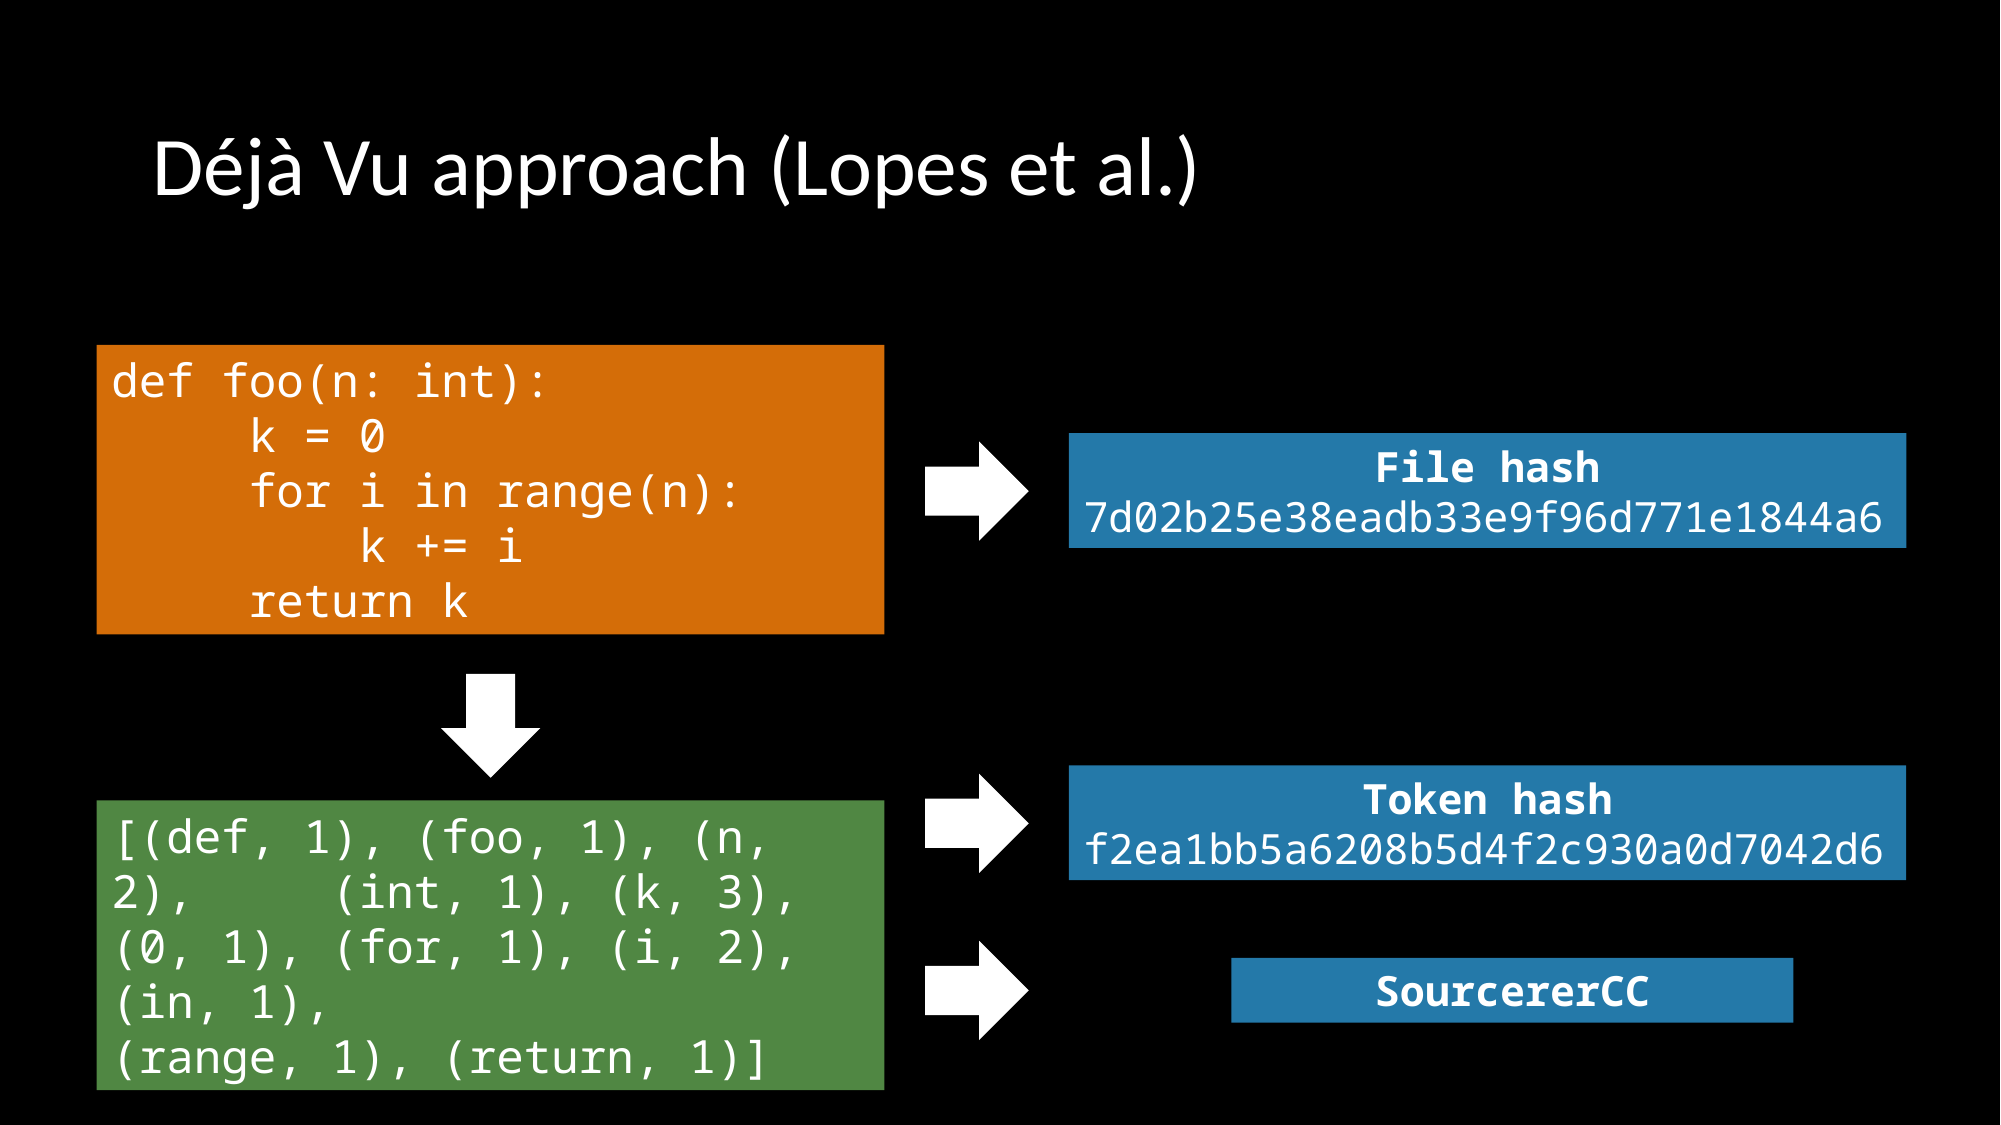

# Déjà Vu approach (Lopes et al.)
def foo(n: int):
     k = 0
     for i in range(n):
         k += i
     return k
File hash
7d02b25e38eadb33e9f96d771e1844a6

Token hash
f2ea1bb5a6208b5d4f2c930a0d7042d6

[(def, 1), (foo, 1), (n, 2),     (int, 1), (k, 3), (0, 1), (for, 1), (i, 2), (in, 1),
(range, 1), (return, 1)]

SourcererCC